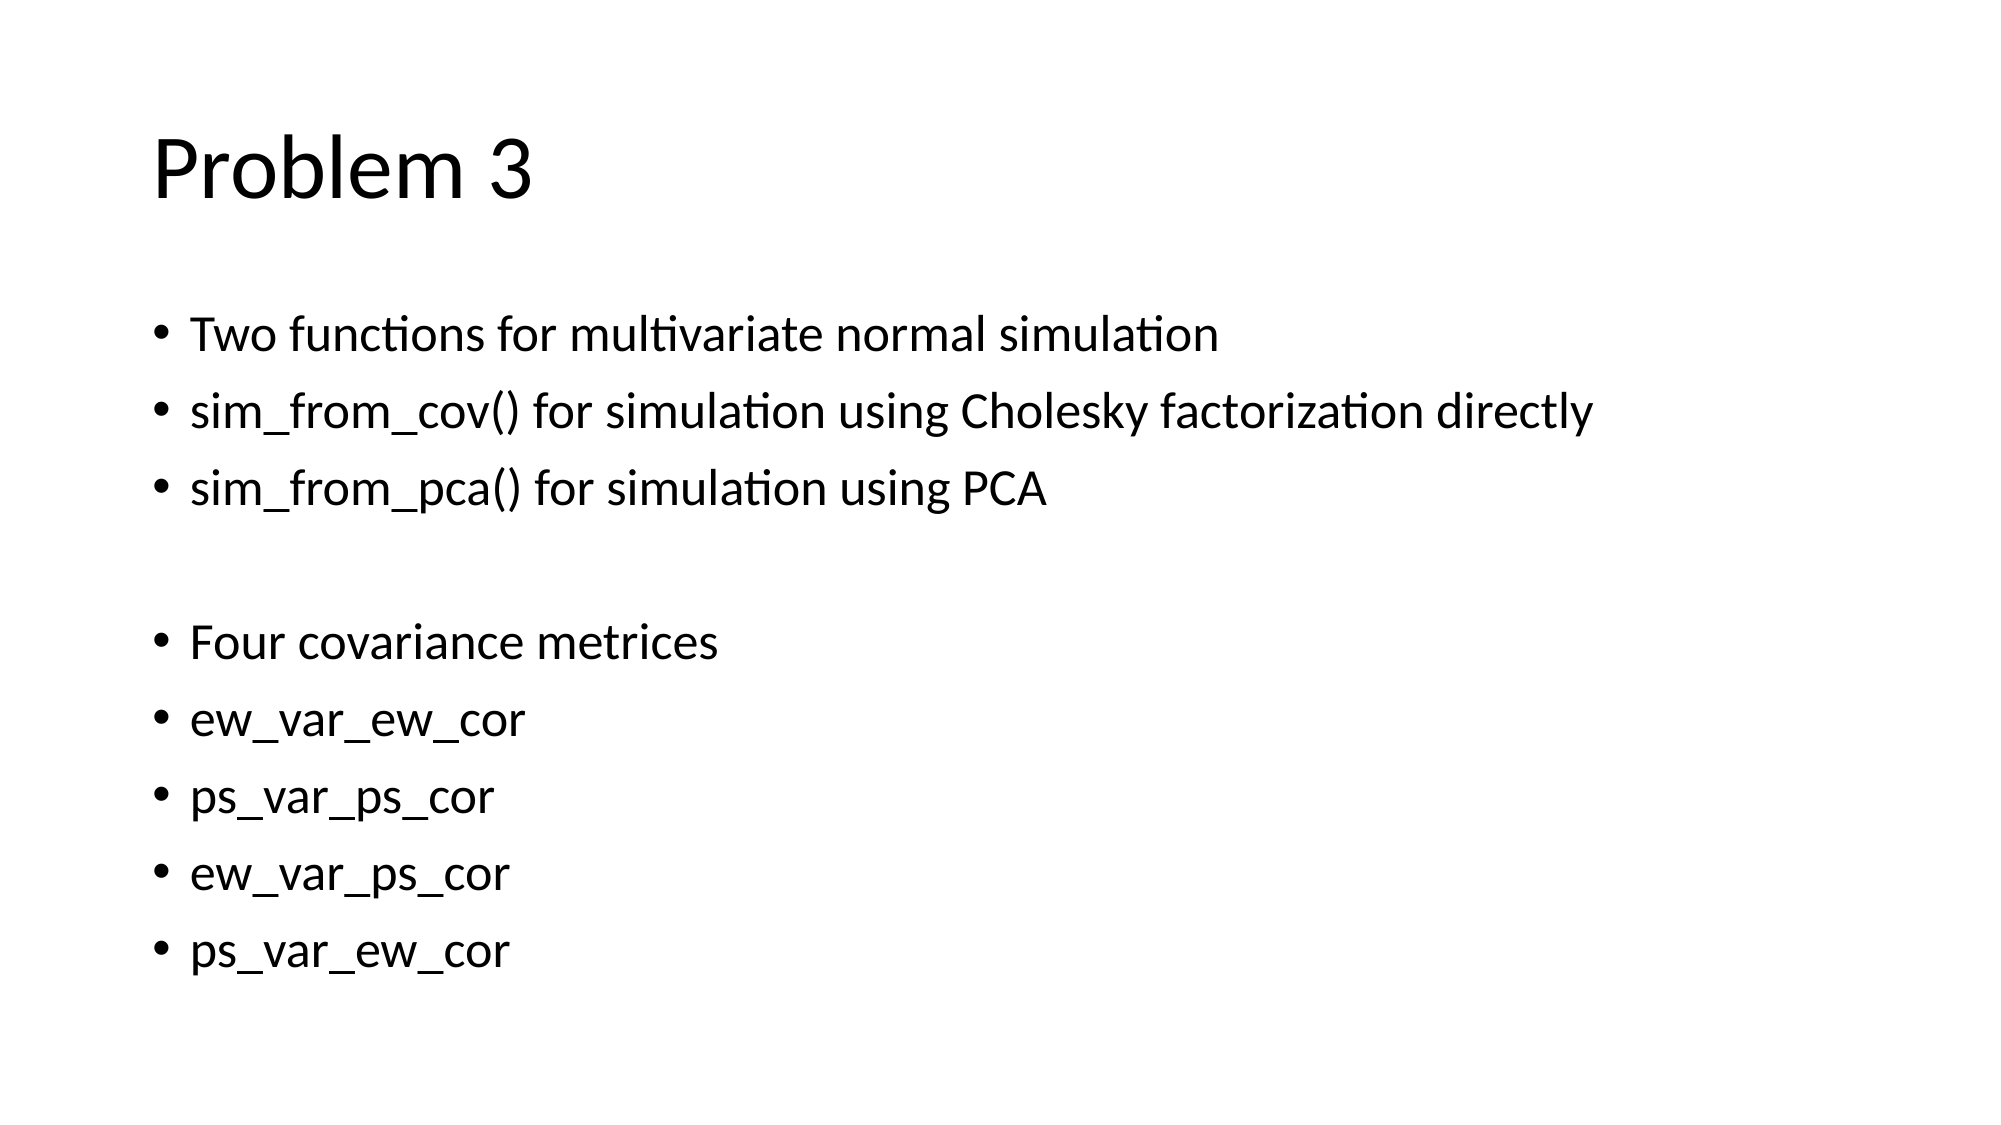

# Problem 3
Two functions for multivariate normal simulation
sim_from_cov() for simulation using Cholesky factorization directly
sim_from_pca() for simulation using PCA

Four covariance metrices
ew_var_ew_cor
ps_var_ps_cor
ew_var_ps_cor
ps_var_ew_cor